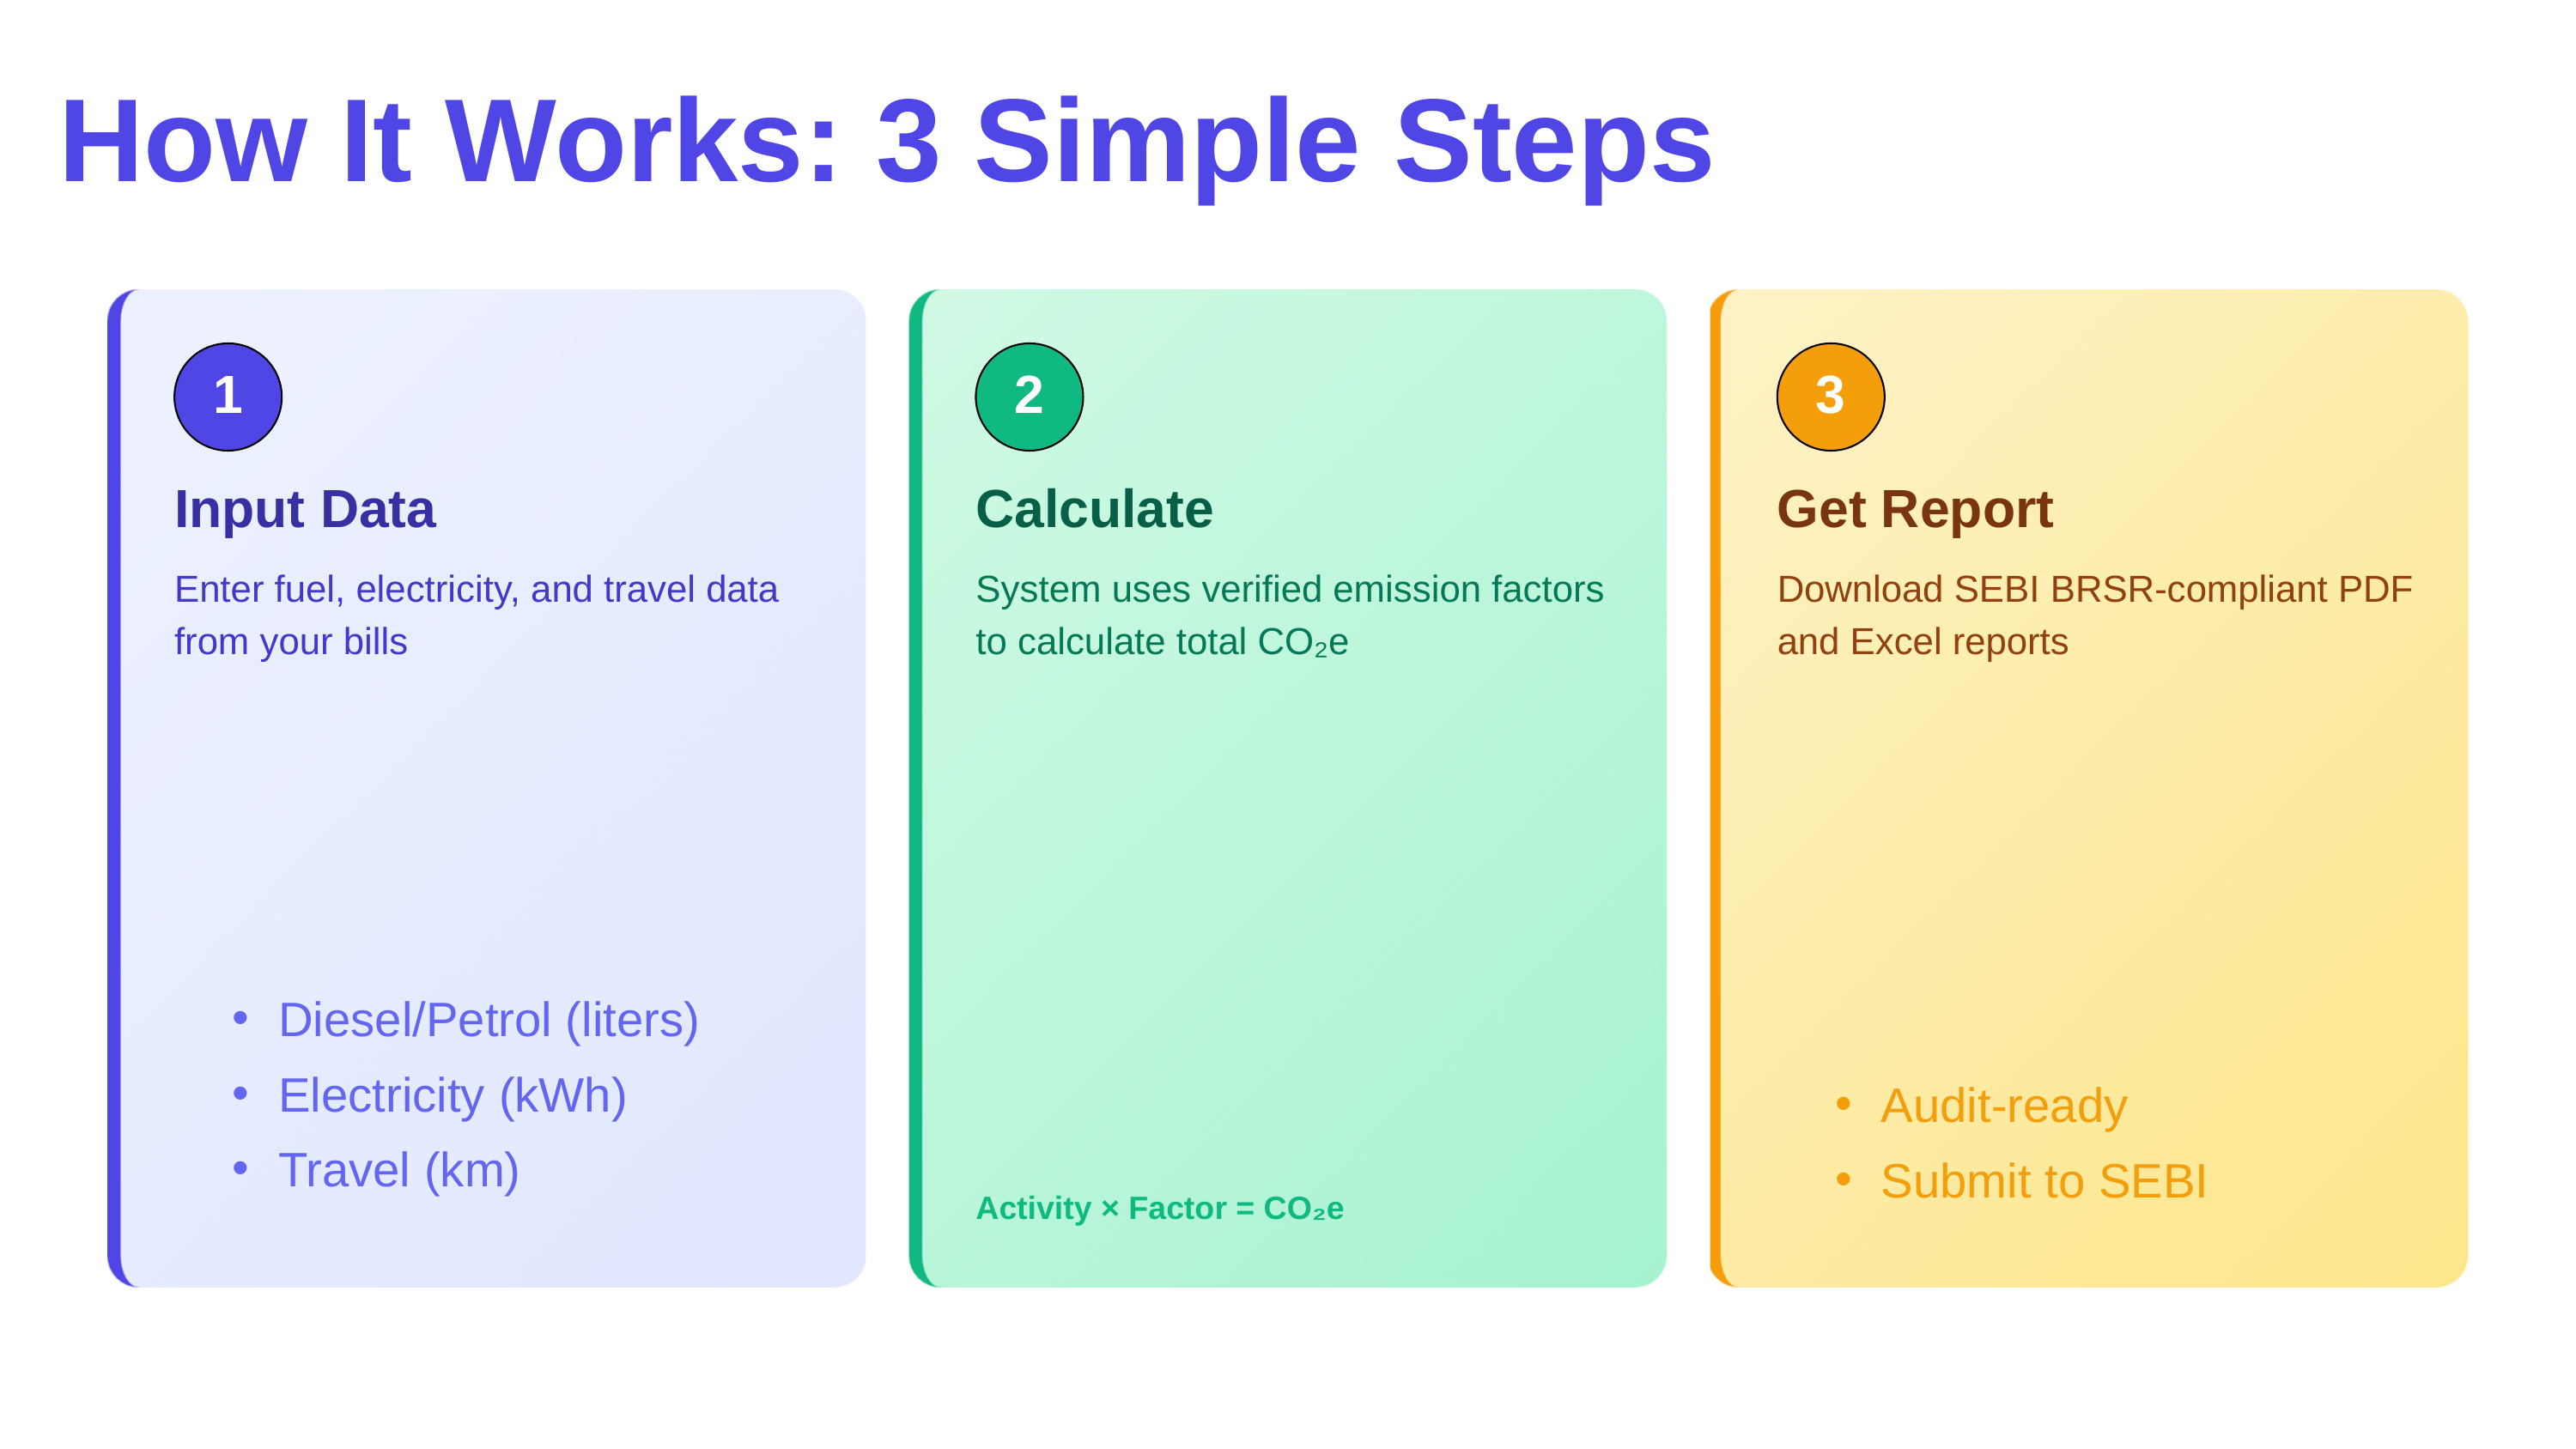

How It Works: 3 Simple Steps

1
2
3
Input Data
Calculate
Get Report
Enter fuel, electricity, and travel data from your bills
System uses verified emission factors to calculate total CO₂e
Download SEBI BRSR-compliant PDF and Excel reports
Diesel/Petrol (liters)
Electricity (kWh)
Travel (km)
Audit-ready
Submit to SEBI
Activity × Factor = CO₂e